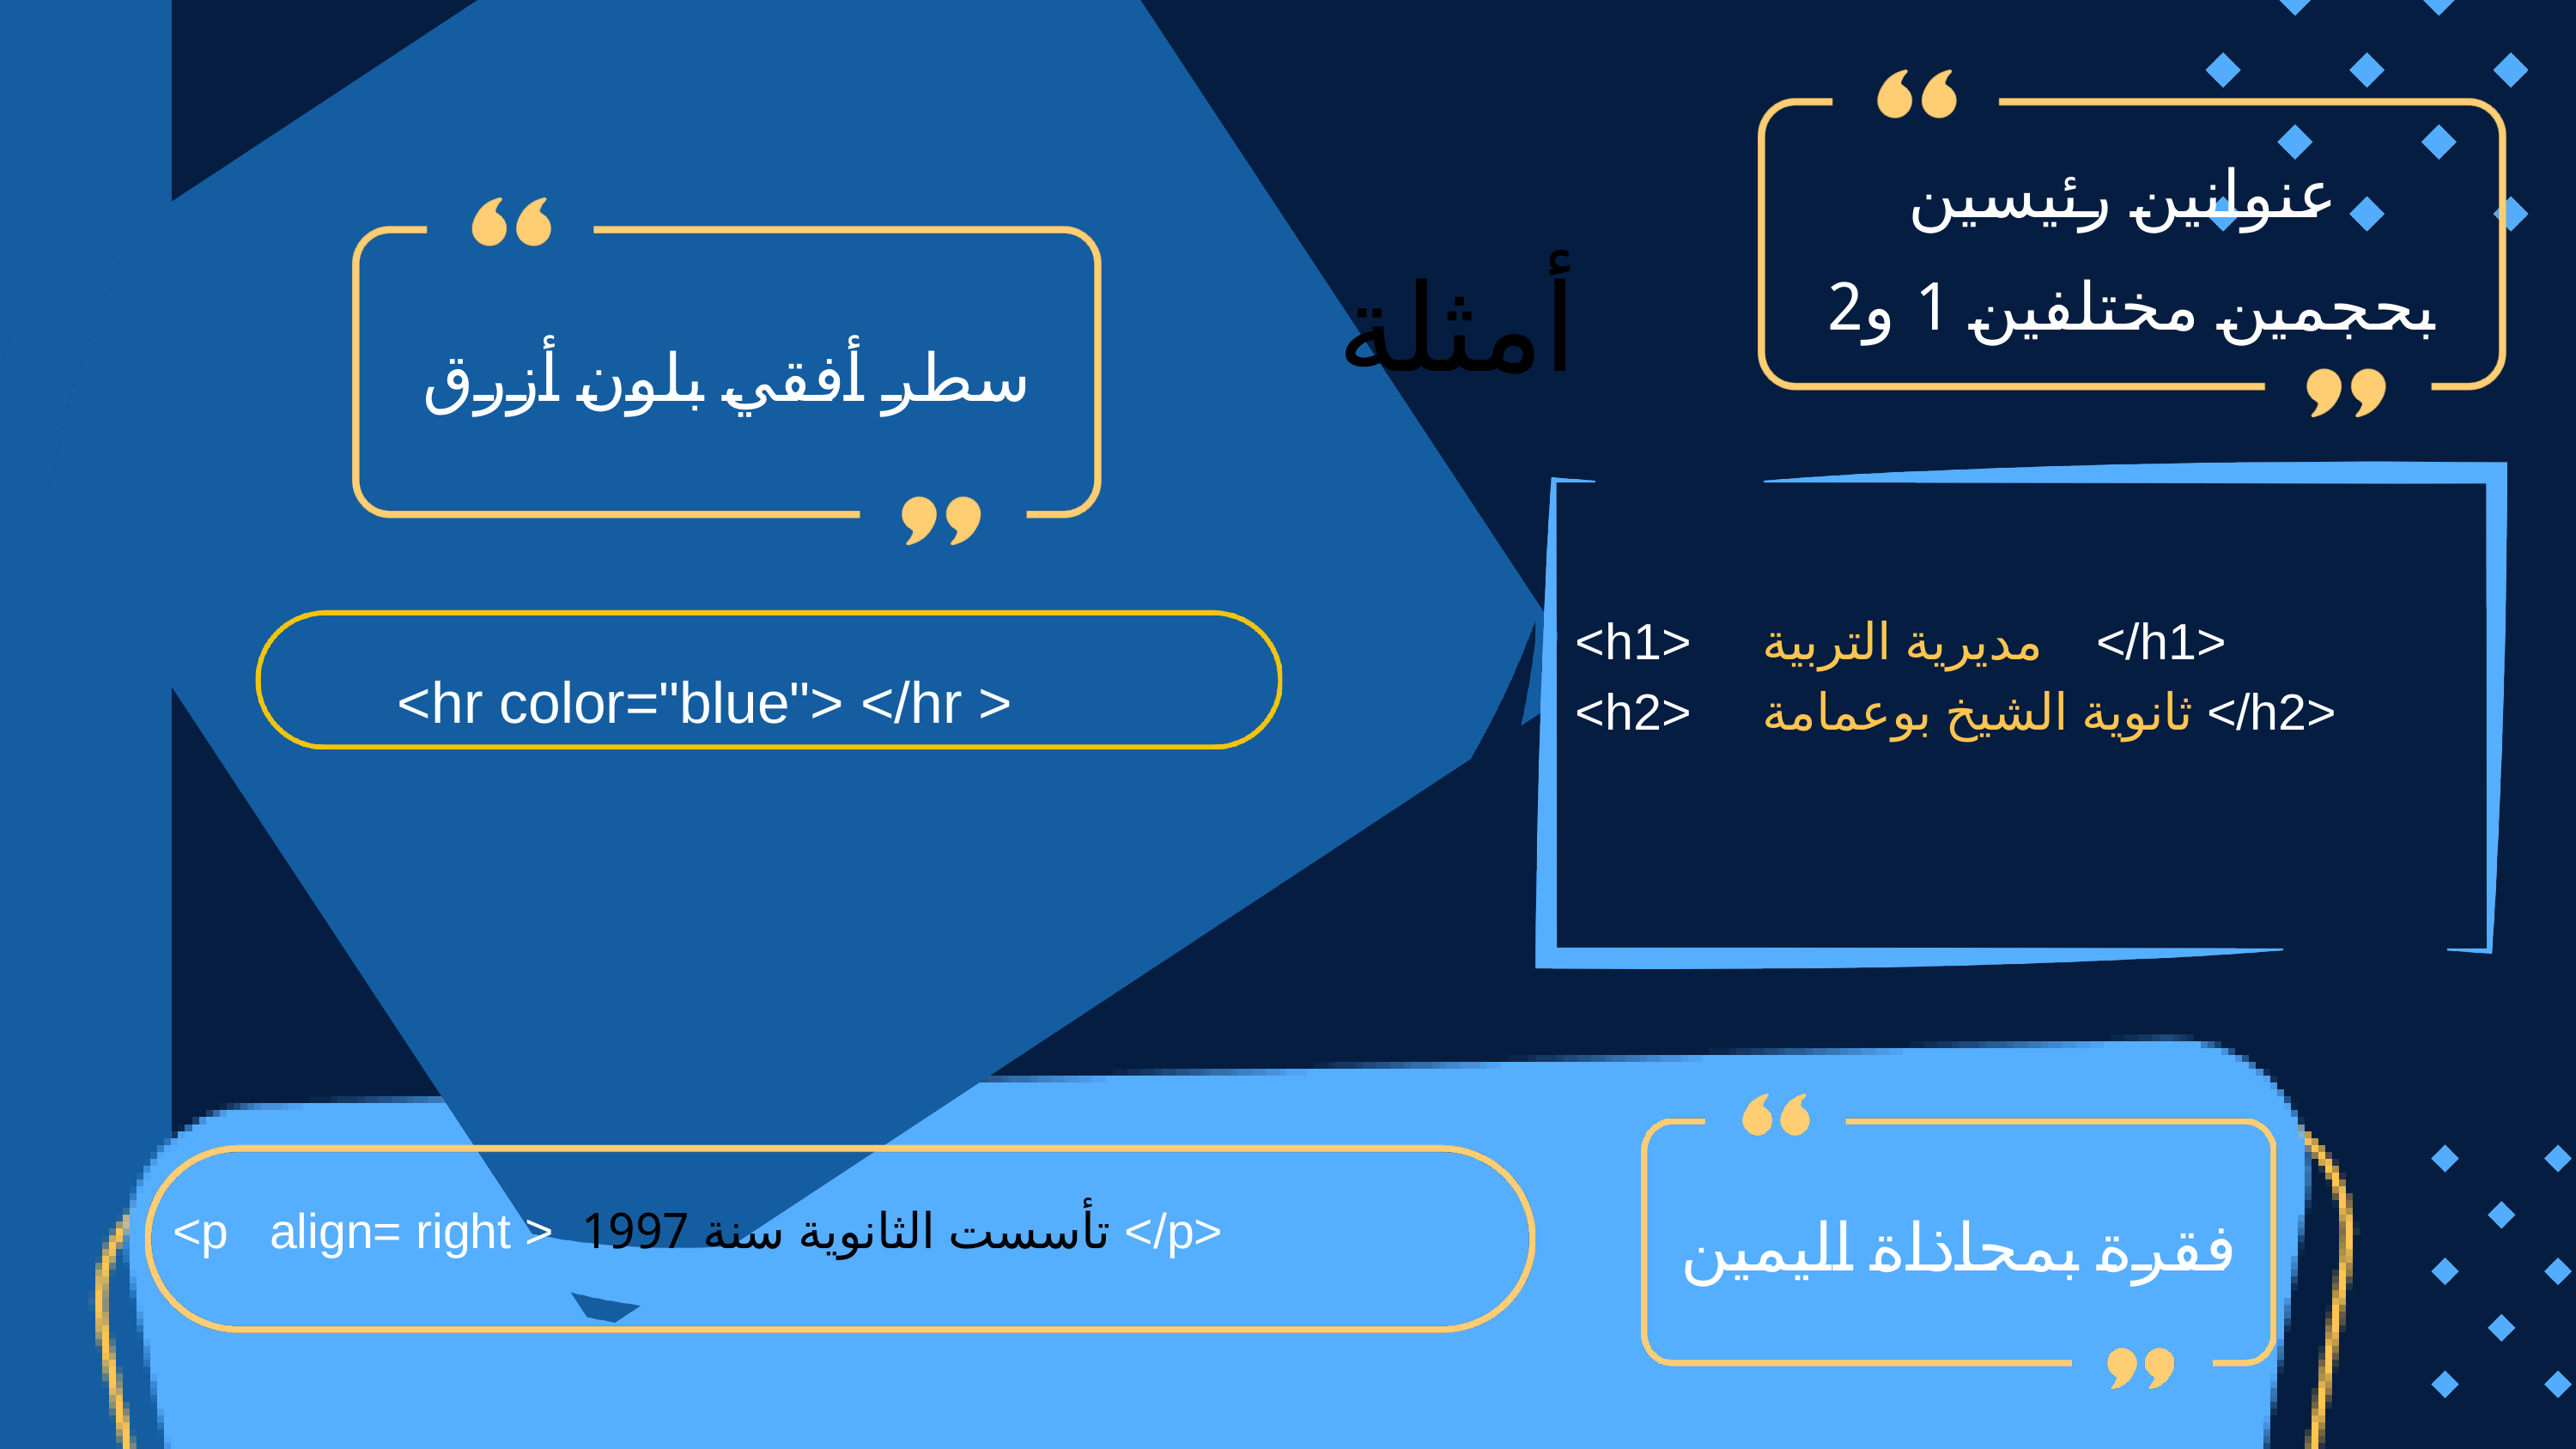

عنوانين رئيسين
بحجمين مختلفين 1 و2

أمثلة
سطر أفقي بلون أزرق

<h1>     مديرية التربية    </h1>
<h2>     ثانوية الشيخ بوعمامة </h2>

<hr color="blue"> </hr >

فقرة بمحاذاة اليمين
 <p   align= right >  تأسست الثانوية سنة 1997 </p>